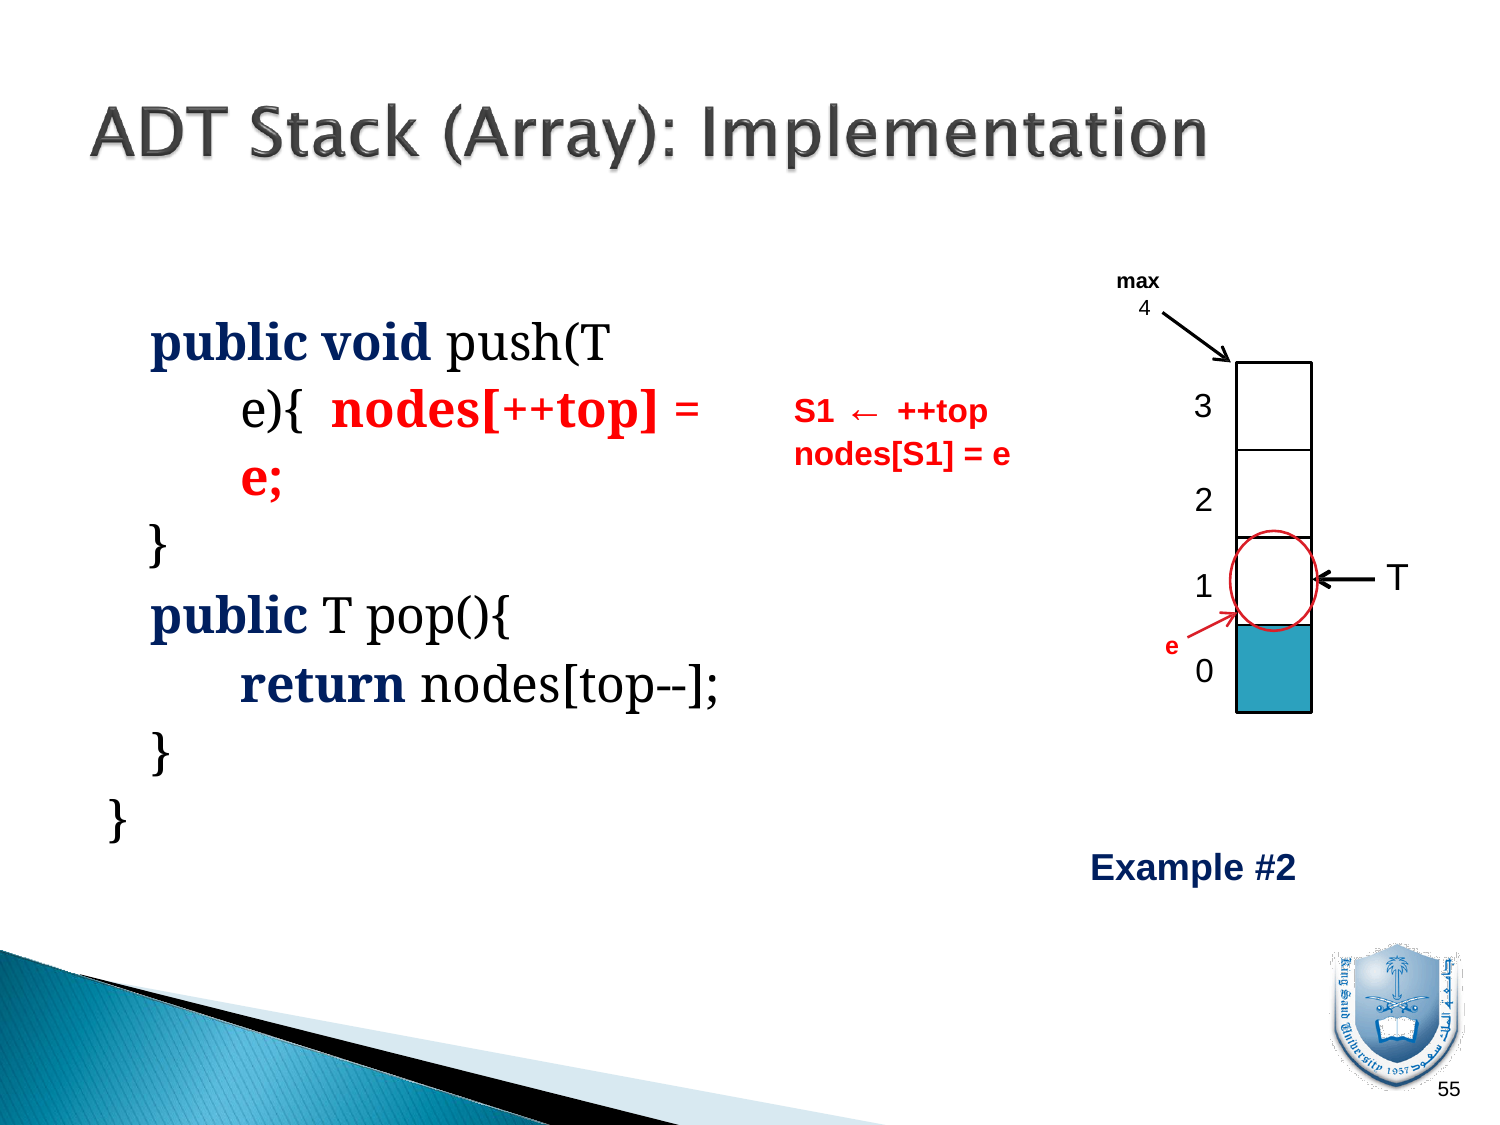

max  4
# public void push(T	e){  nodes[++top] = e;
}

S1 ← ++top  nodes[S1] = e
3

2

T
1

public T pop(){
return nodes[top--];
}
}

e
0
Example #2

55